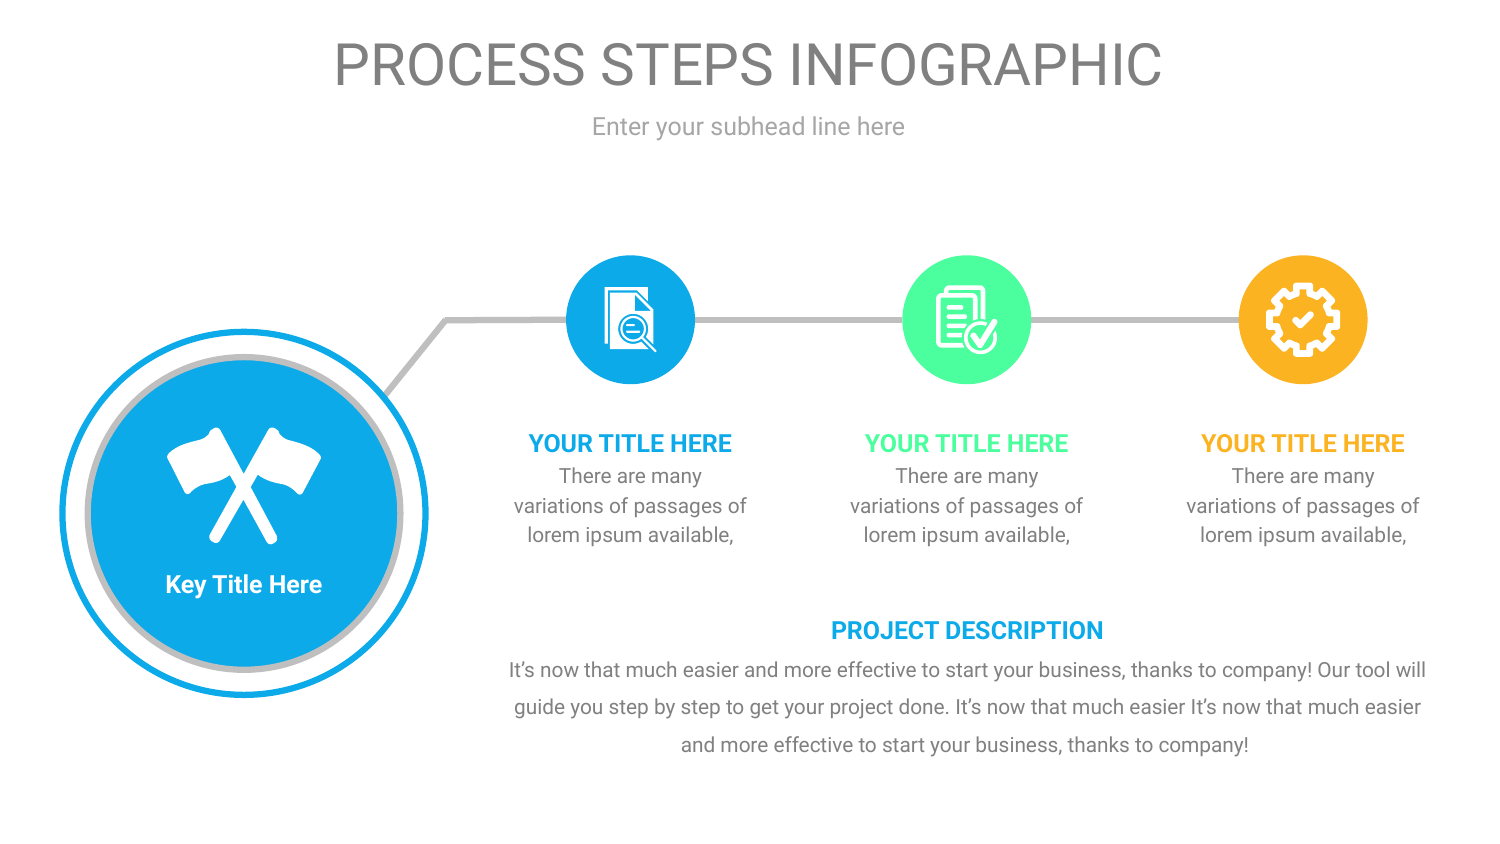

# PROCESS STEPS INFOGRAPHIC
Enter your subhead line here

YOUR TITLE HERE
There are many variations of passages of lorem ipsum available,
YOUR TITLE HERE
There are many variations of passages of lorem ipsum available,
YOUR TITLE HERE
There are many variations of passages of lorem ipsum available,

Key Title Here
PROJECT DESCRIPTION
It’s now that much easier and more effective to start your business, thanks to company! Our tool will guide you step by step to get your project done. It’s now that much easier It’s now that much easier and more effective to start your business, thanks to company!